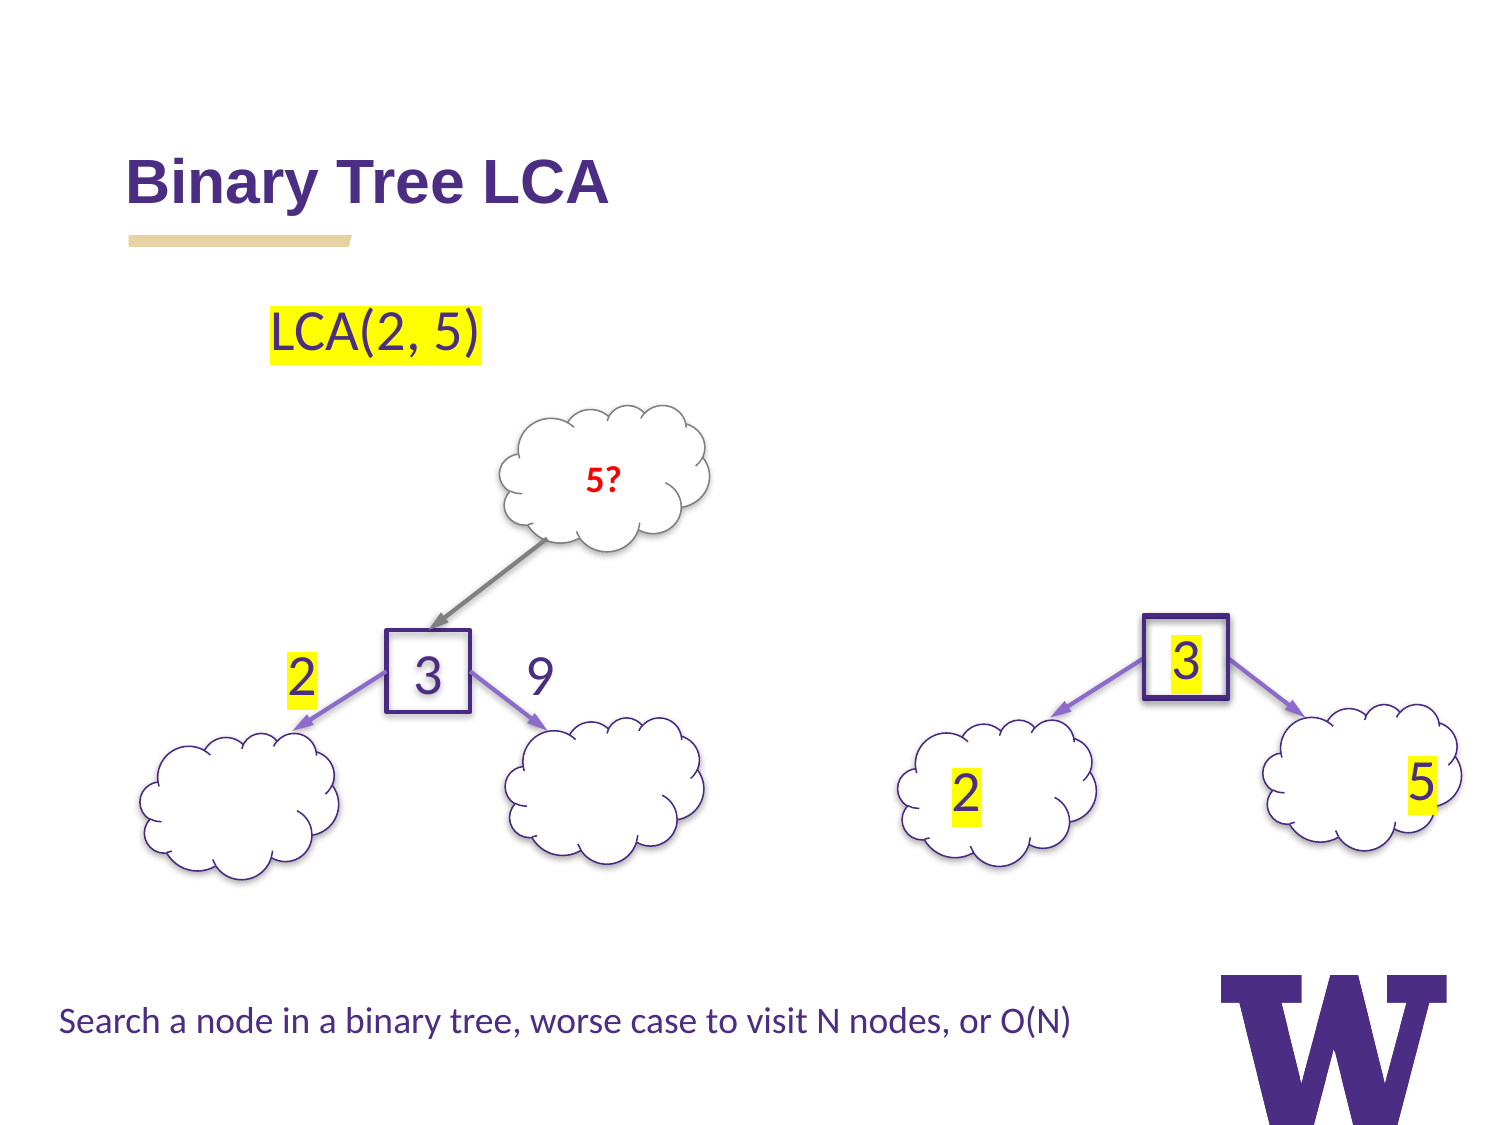

# Binary Tree LCA
LCA(2, 5)

5?
3
3

3

2
9
5
2
Search a node in a binary tree, worse case to visit N nodes, or O(N)